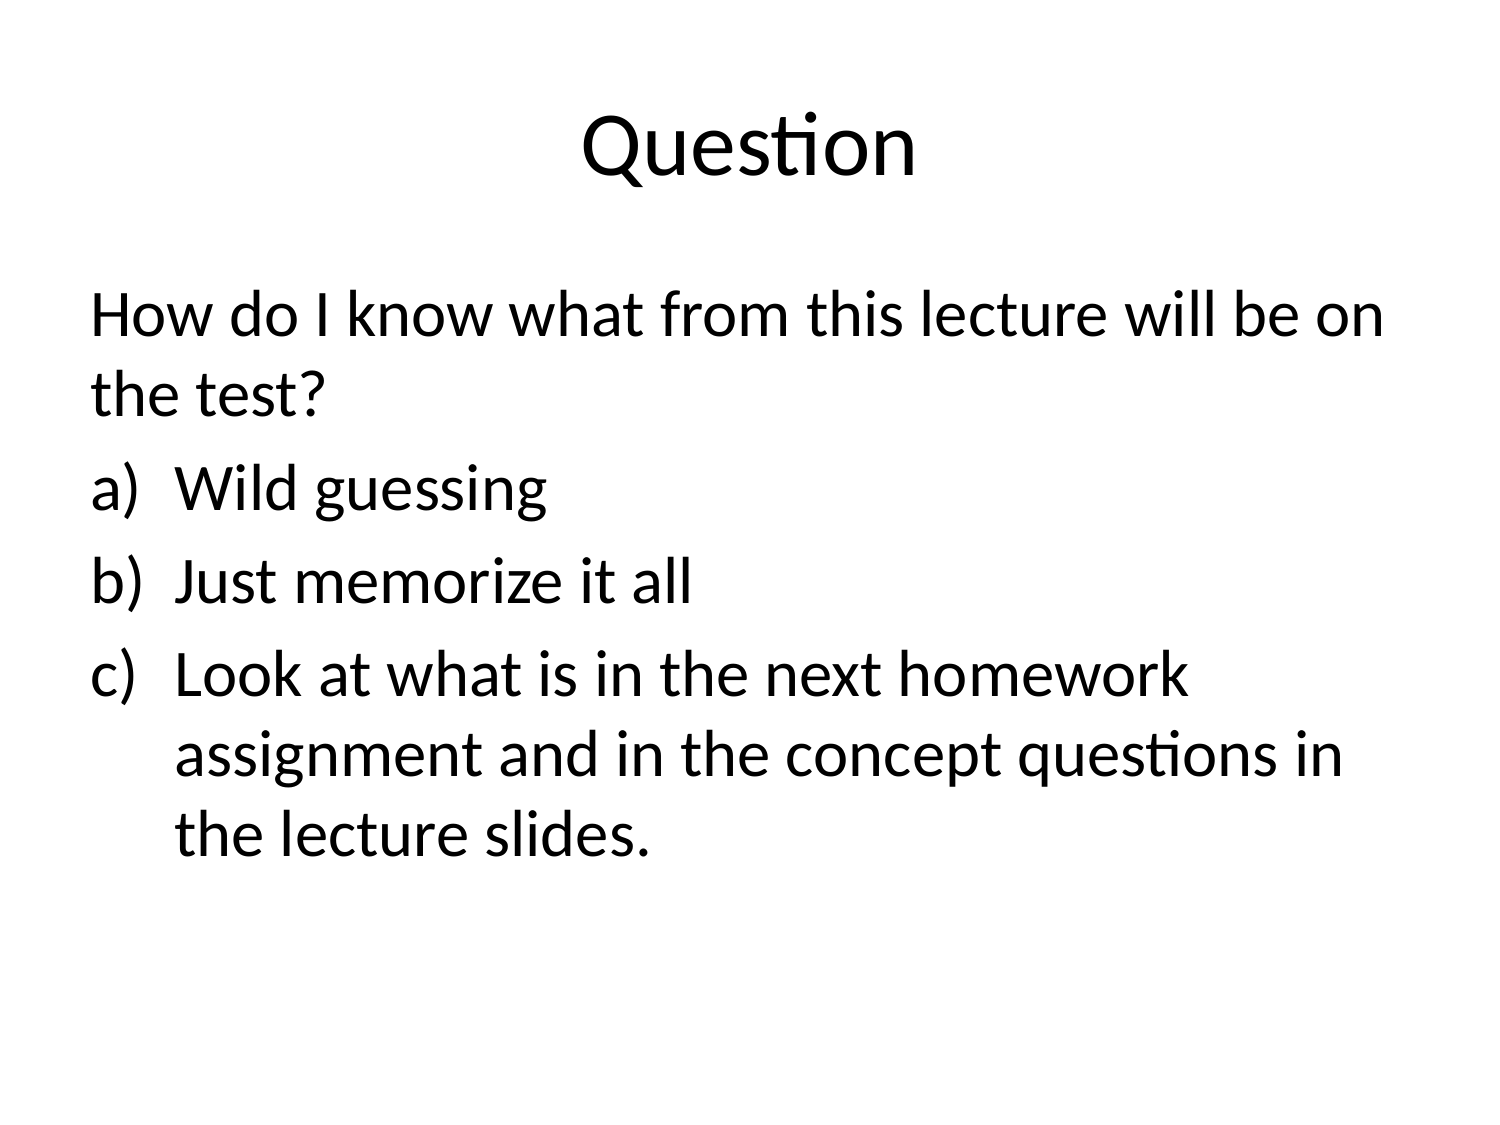

# Question
How do I know what from this lecture will be on the test?
Wild guessing
Just memorize it all
Look at what is in the next homework assignment and in the concept questions in the lecture slides.